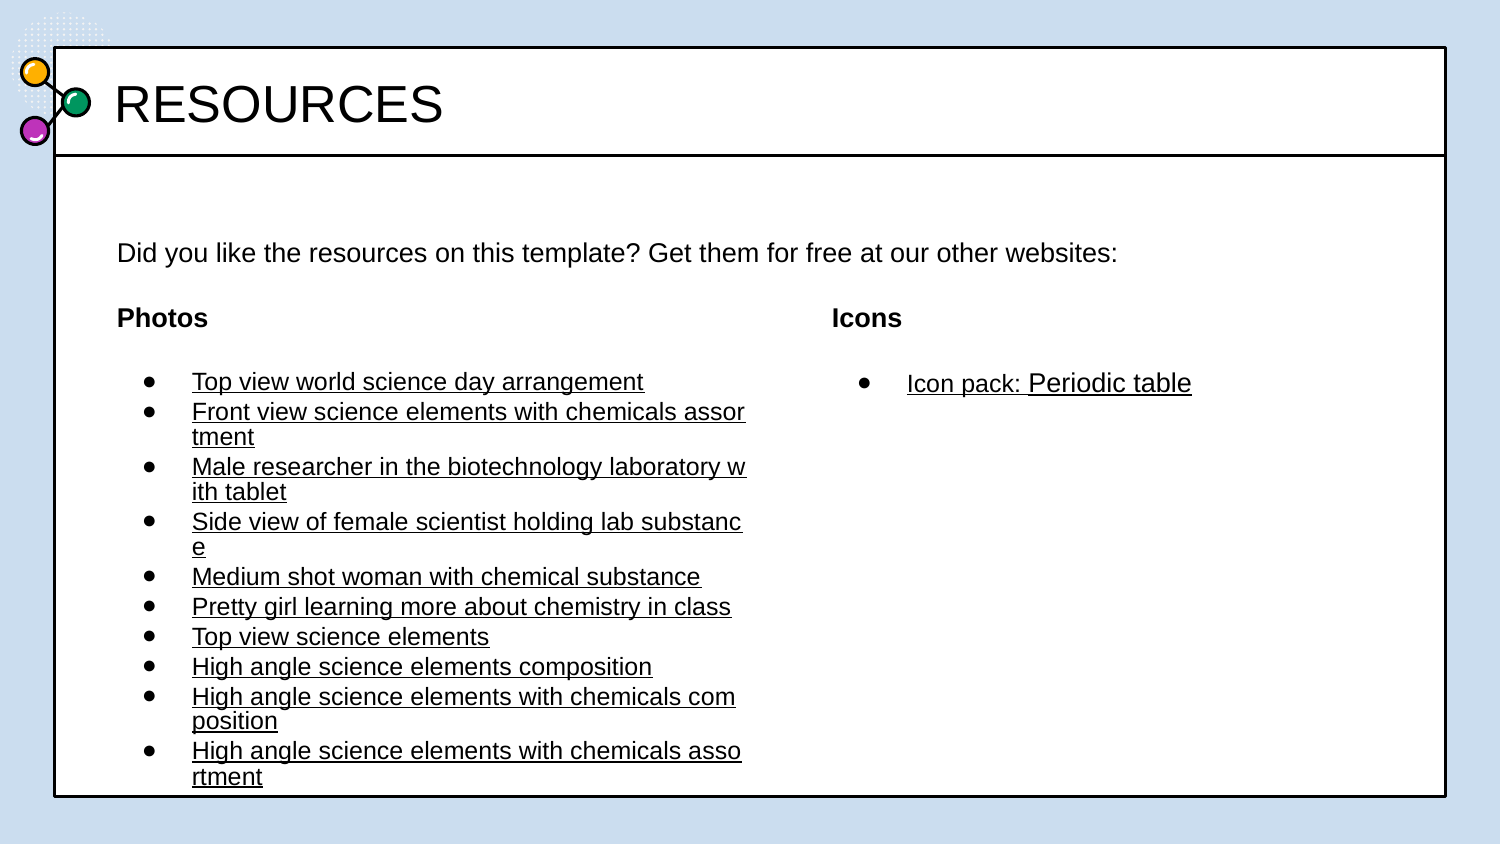

# RESOURCES

Did you like the resources on this template? Get them for free at our other websites:
Photos

Top view world science day arrangement
Front view science elements with chemicals assortment
Male researcher in the biotechnology laboratory with tablet
Side view of female scientist holding lab substance
Medium shot woman with chemical substance
Pretty girl learning more about chemistry in class
Top view science elements
High angle science elements composition
High angle science elements with chemicals composition
High angle science elements with chemicals assortment

Icons

Icon pack: Periodic table